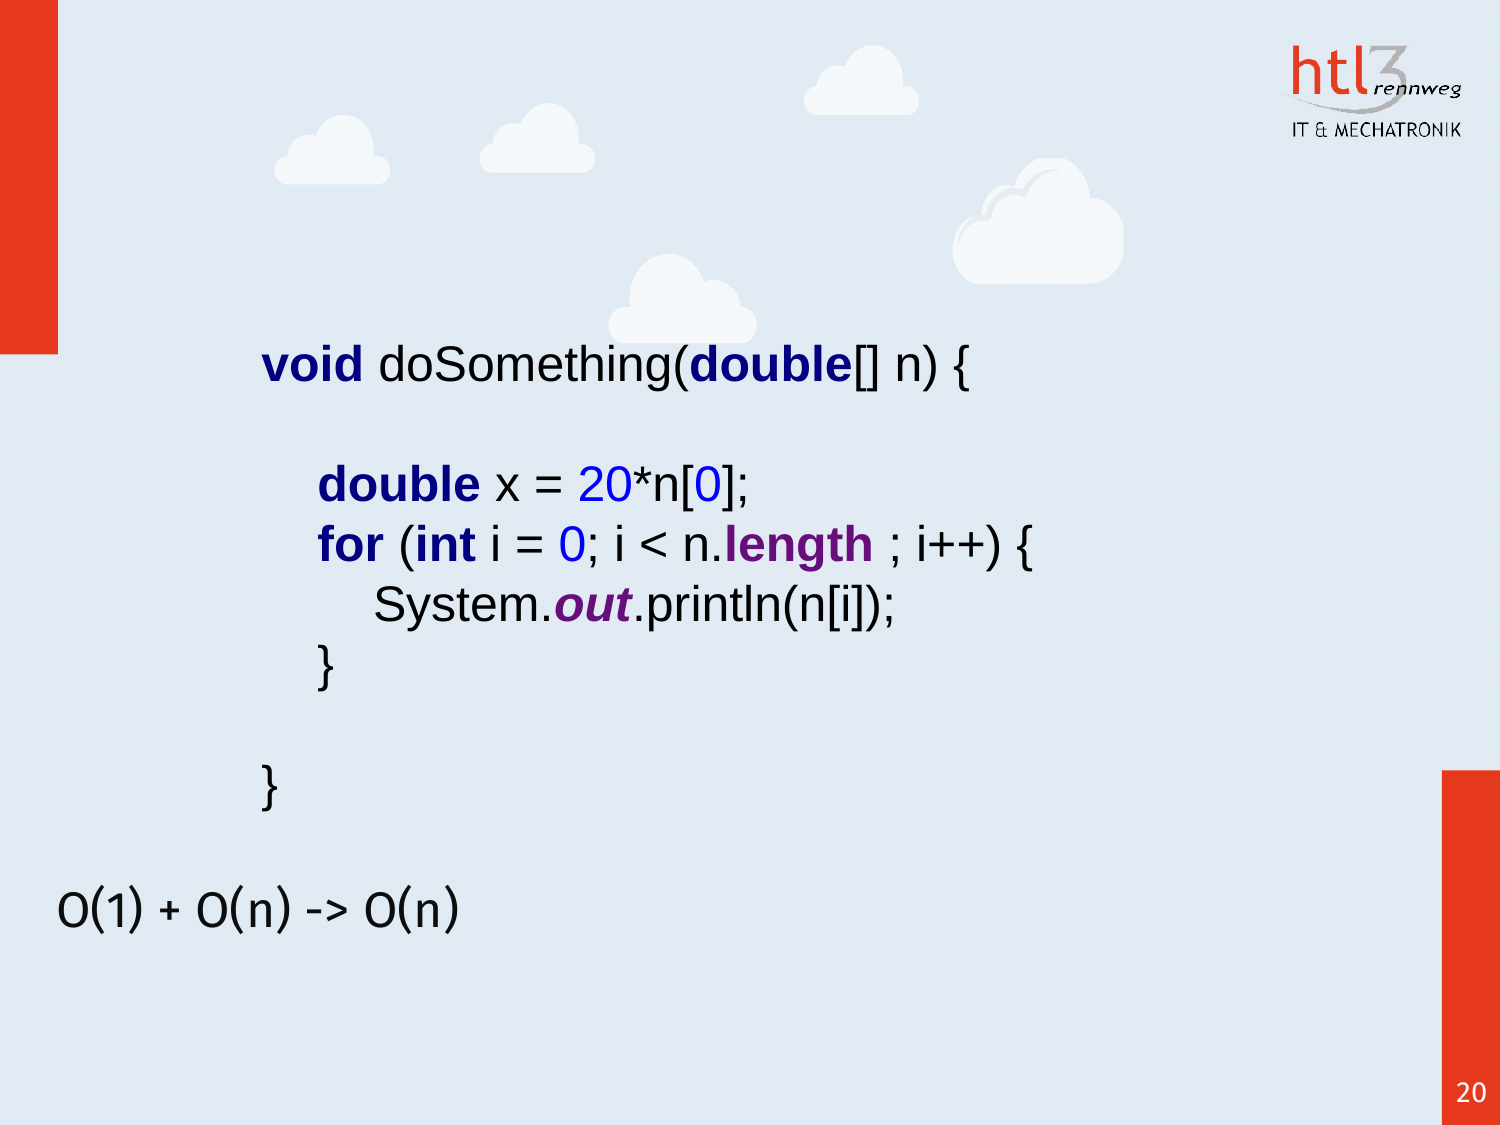

#
void doSomething(double[] n) {
    double x = 20*n[0];
    for (int i = 0; i < n.length ; i++) {
        System.out.println(n[i]);
    }
}
O(1) + O(n) -> O(n)